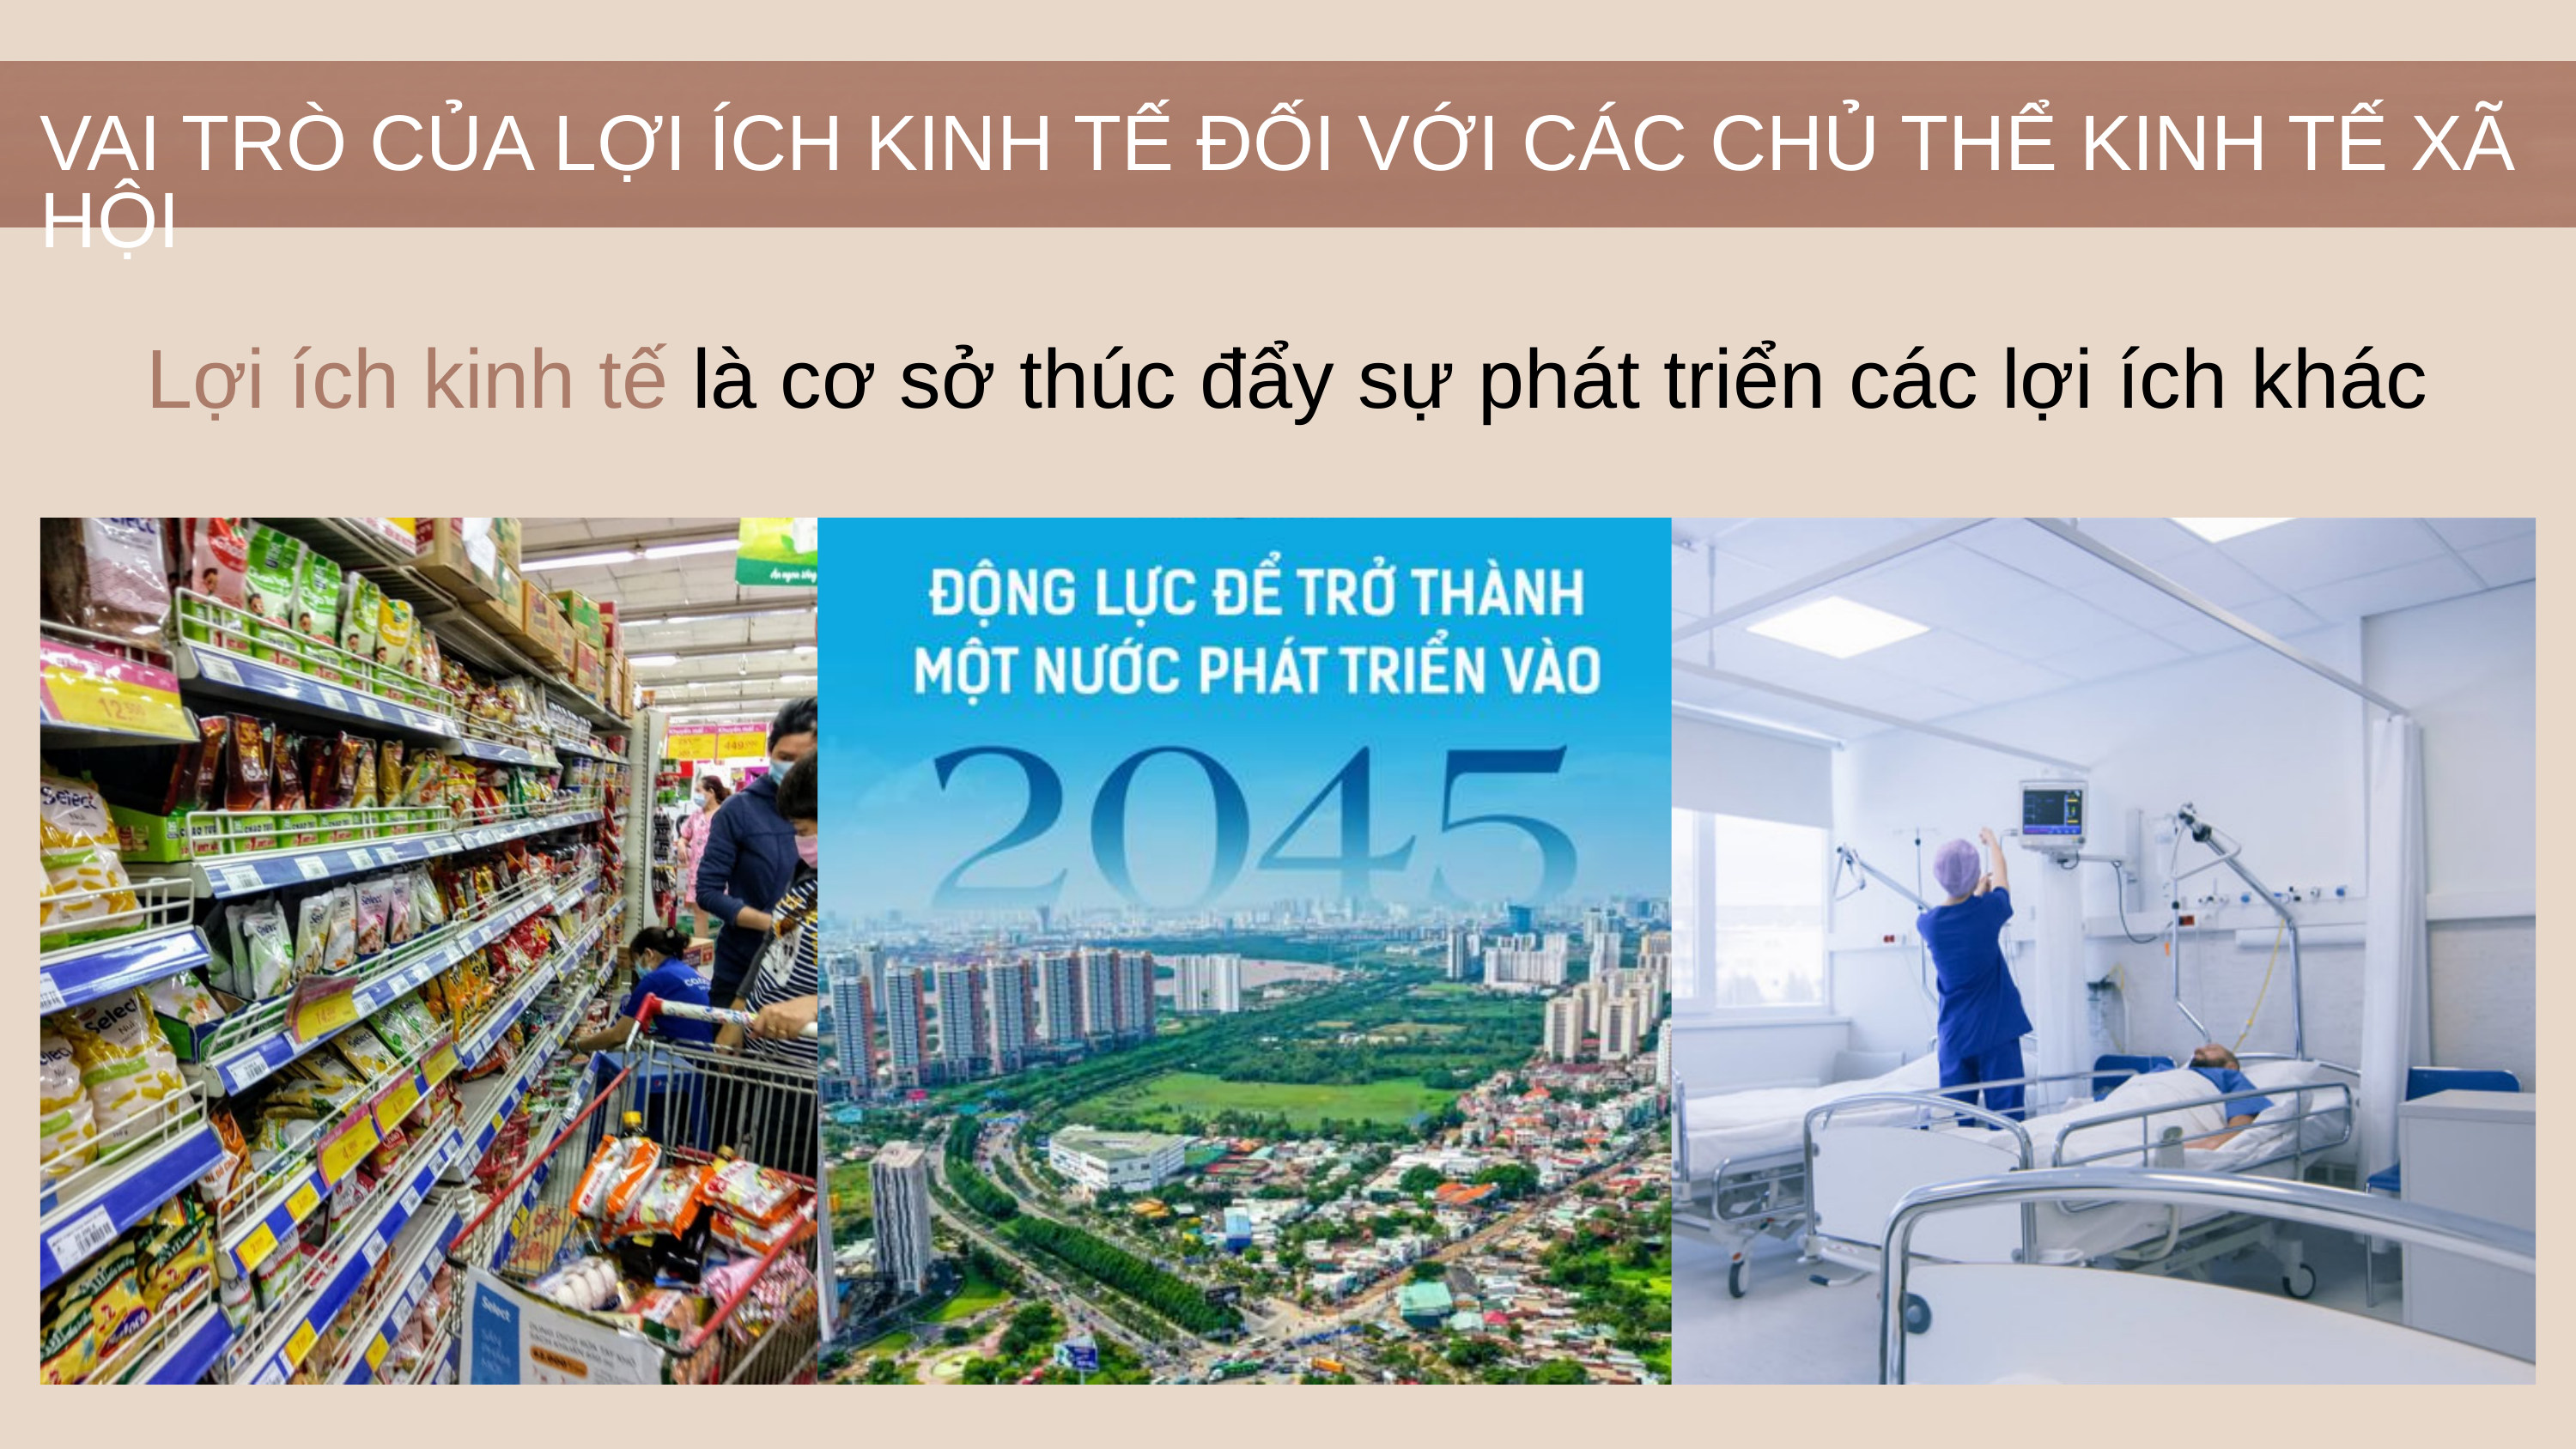

VAI TRÒ CỦA LỢI ÍCH KINH TẾ ĐỐI VỚI CÁC CHỦ THỂ KINH TẾ XÃ HỘI
Lợi ích kinh tế là cơ sở thúc đẩy sự phát triển các lợi ích khác